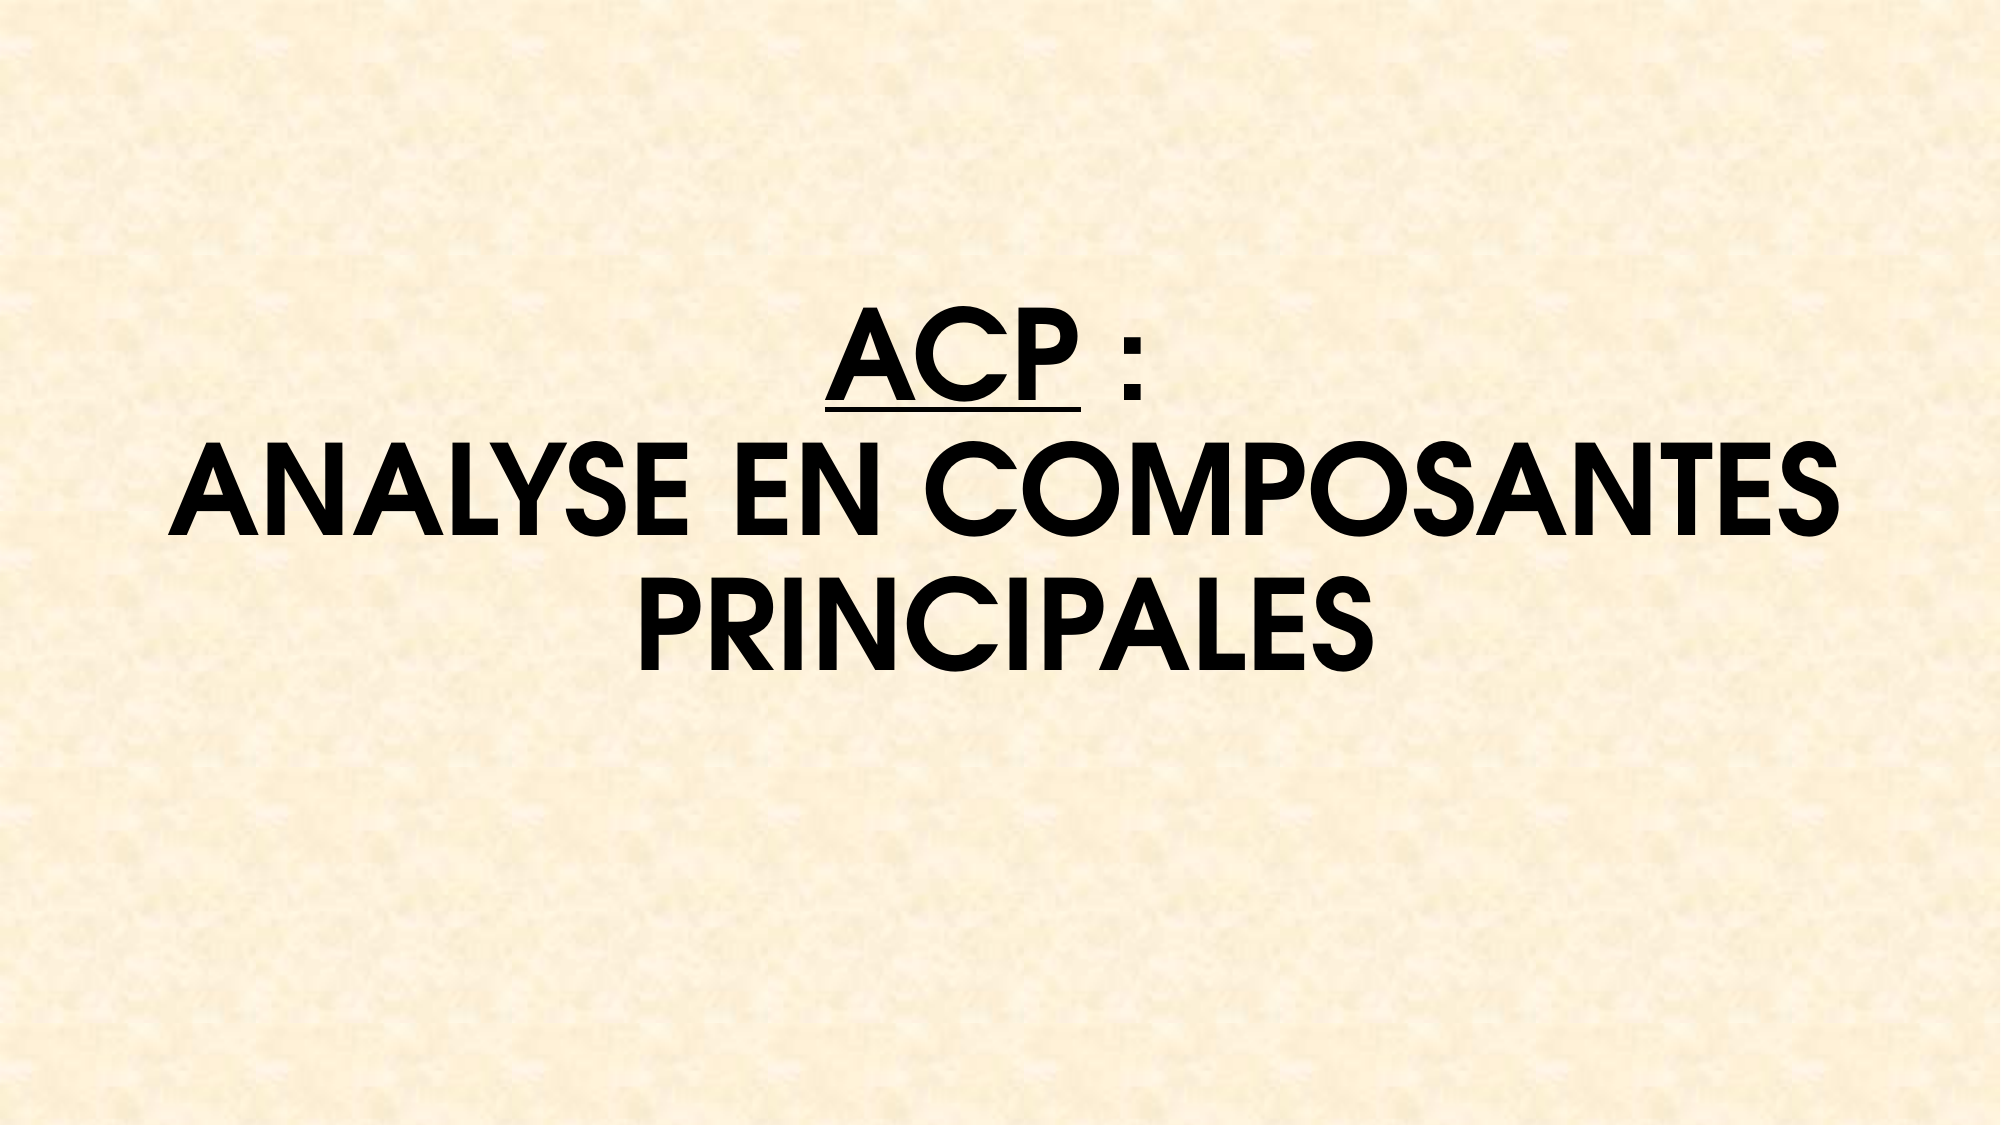

# ACP : Analyse en composantes principales